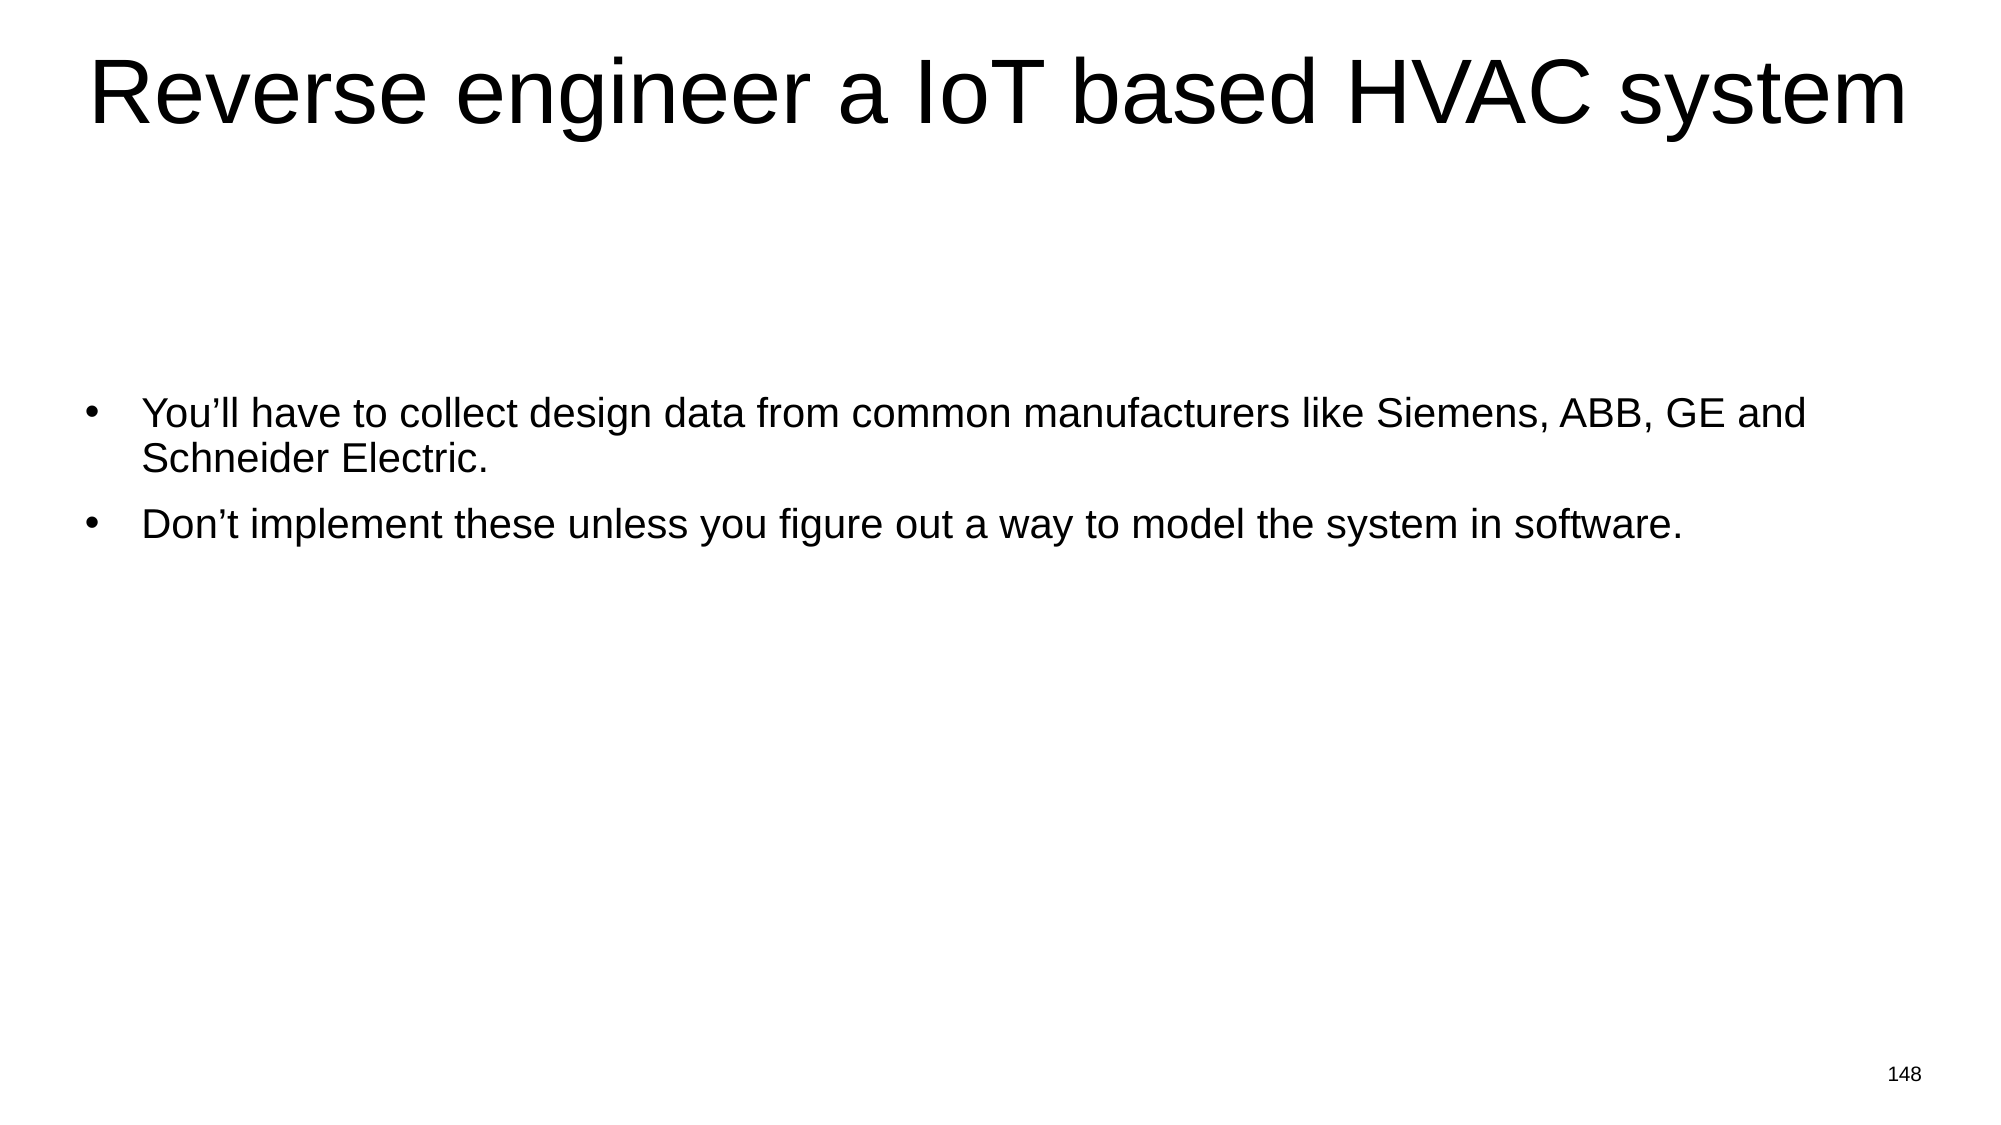

# Reverse engineer a IoT based HVAC system
You’ll have to collect design data from common manufacturers like Siemens, ABB, GE and Schneider Electric.
Don’t implement these unless you figure out a way to model the system in software.
148